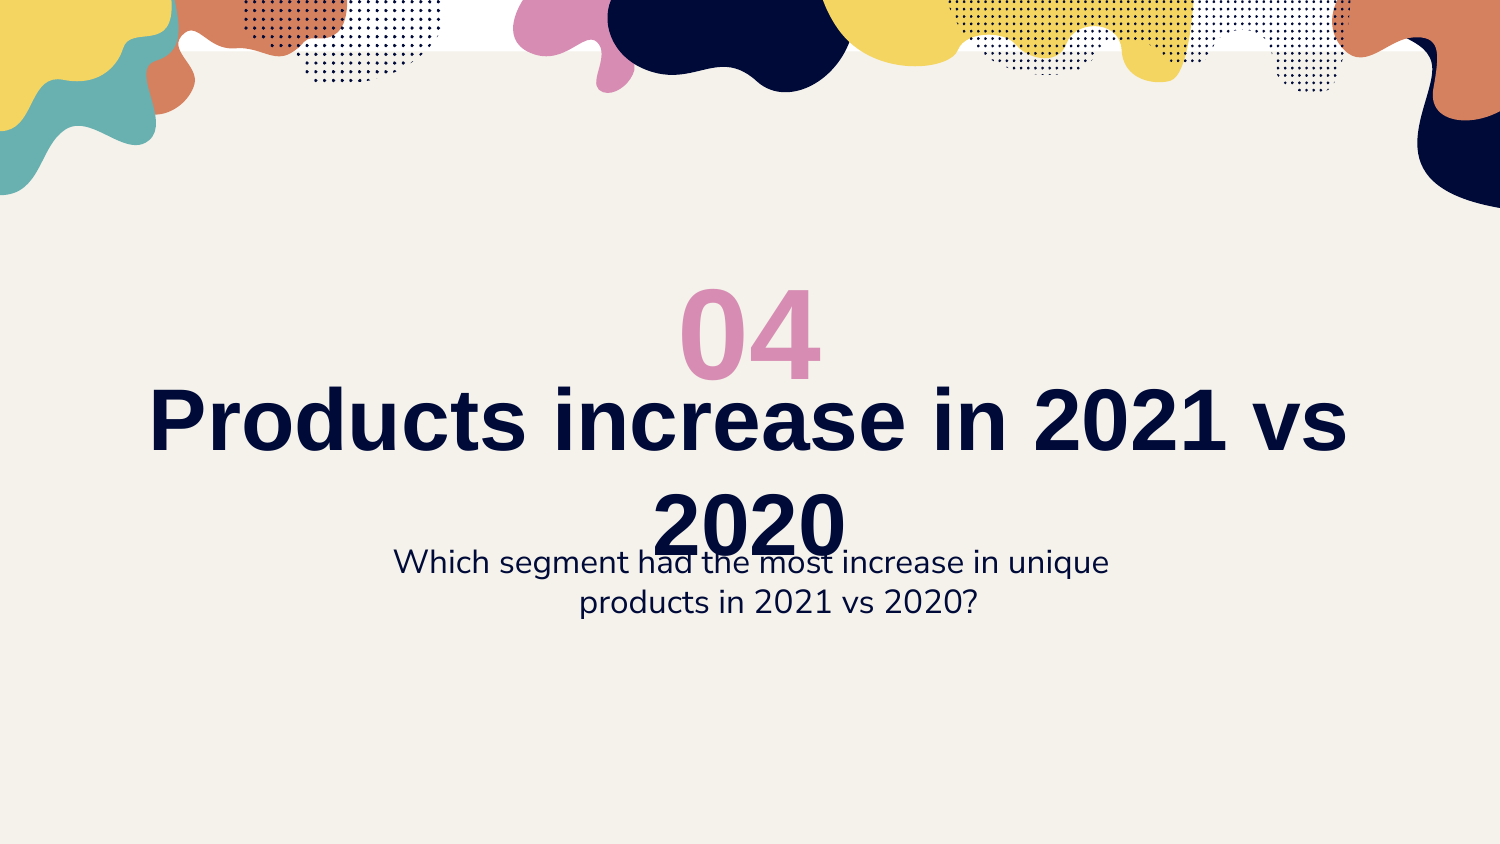

04
# Products increase in 2021 vs 2020
Which segment had the most increase in unique products in 2021 vs 2020?